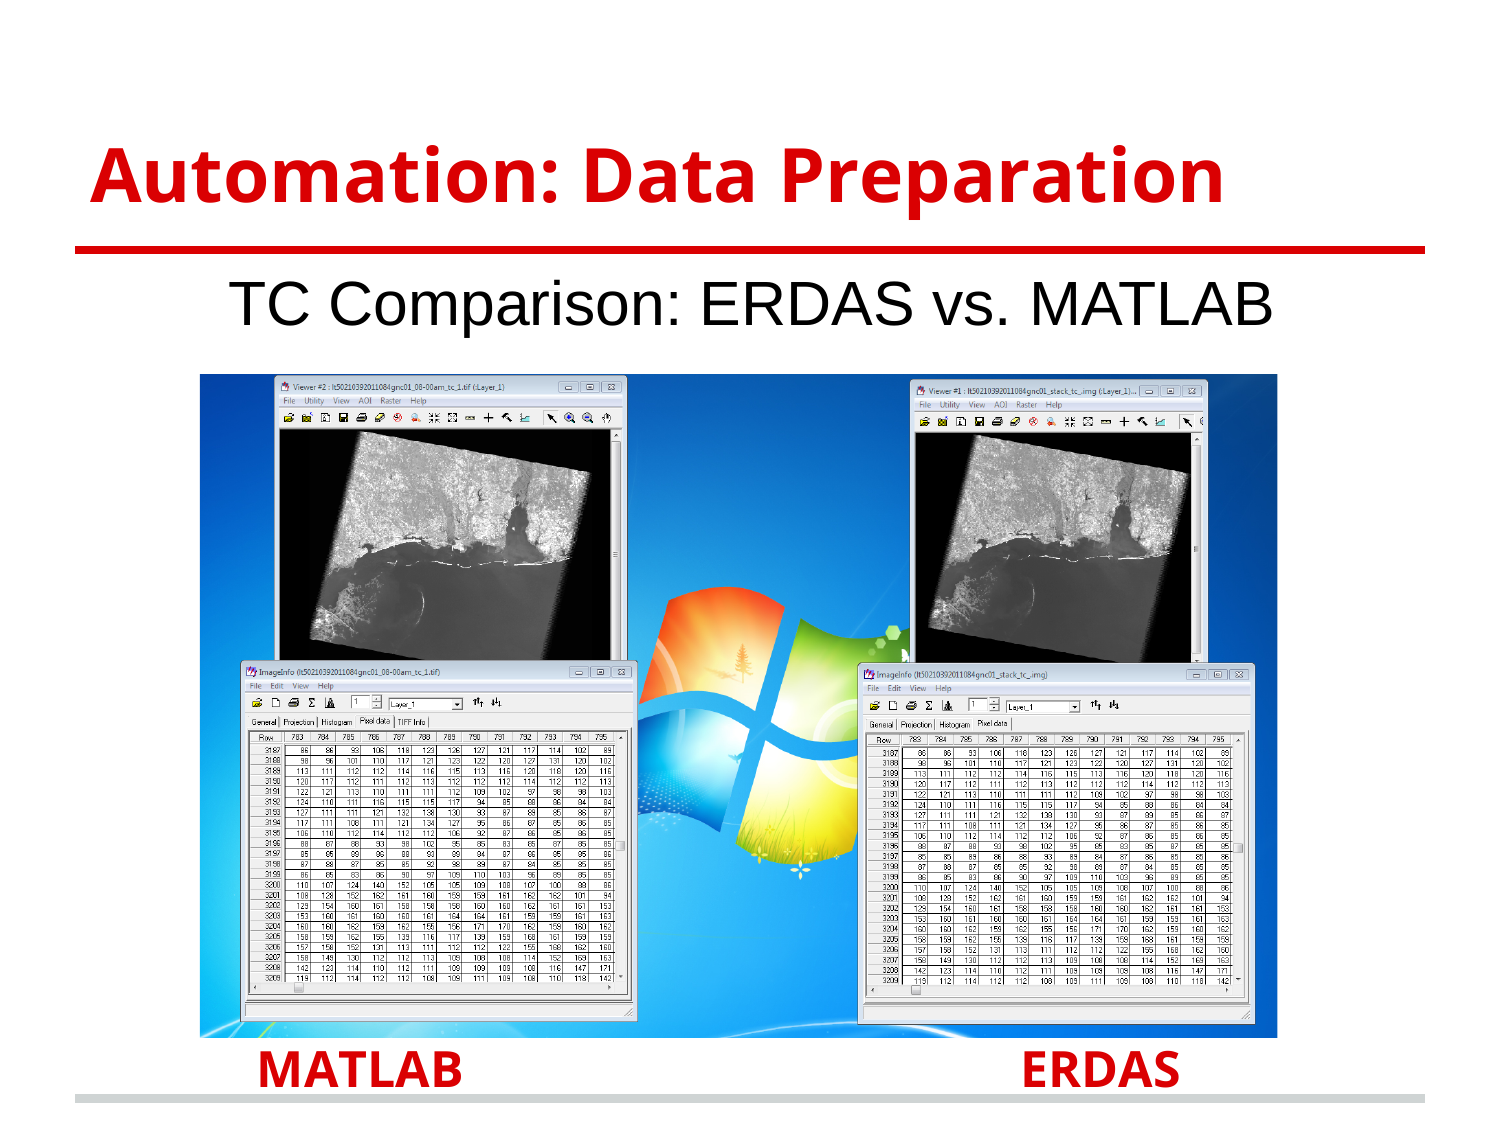

# Automation: Data Preparation
TC Comparison: ERDAS vs. MATLAB

MATLAB
ERDAS